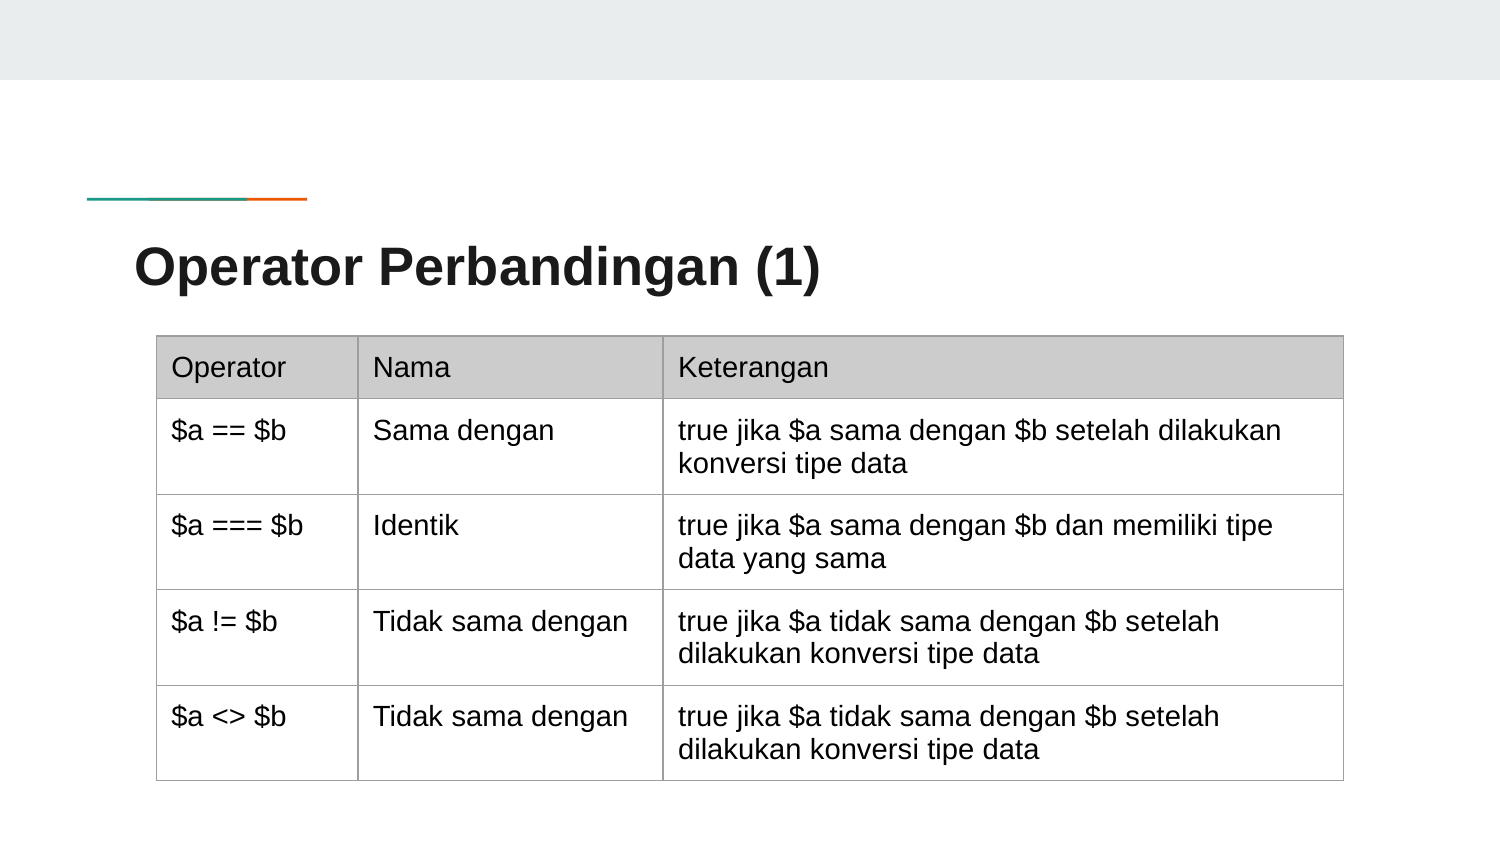

# Operator Perbandingan (1)
| Operator | Nama | Keterangan |
| --- | --- | --- |
| $a == $b | Sama dengan | true jika $a sama dengan $b setelah dilakukan konversi tipe data |
| $a === $b | Identik | true jika $a sama dengan $b dan memiliki tipe data yang sama |
| $a != $b | Tidak sama dengan | true jika $a tidak sama dengan $b setelah dilakukan konversi tipe data |
| $a <> $b | Tidak sama dengan | true jika $a tidak sama dengan $b setelah dilakukan konversi tipe data |